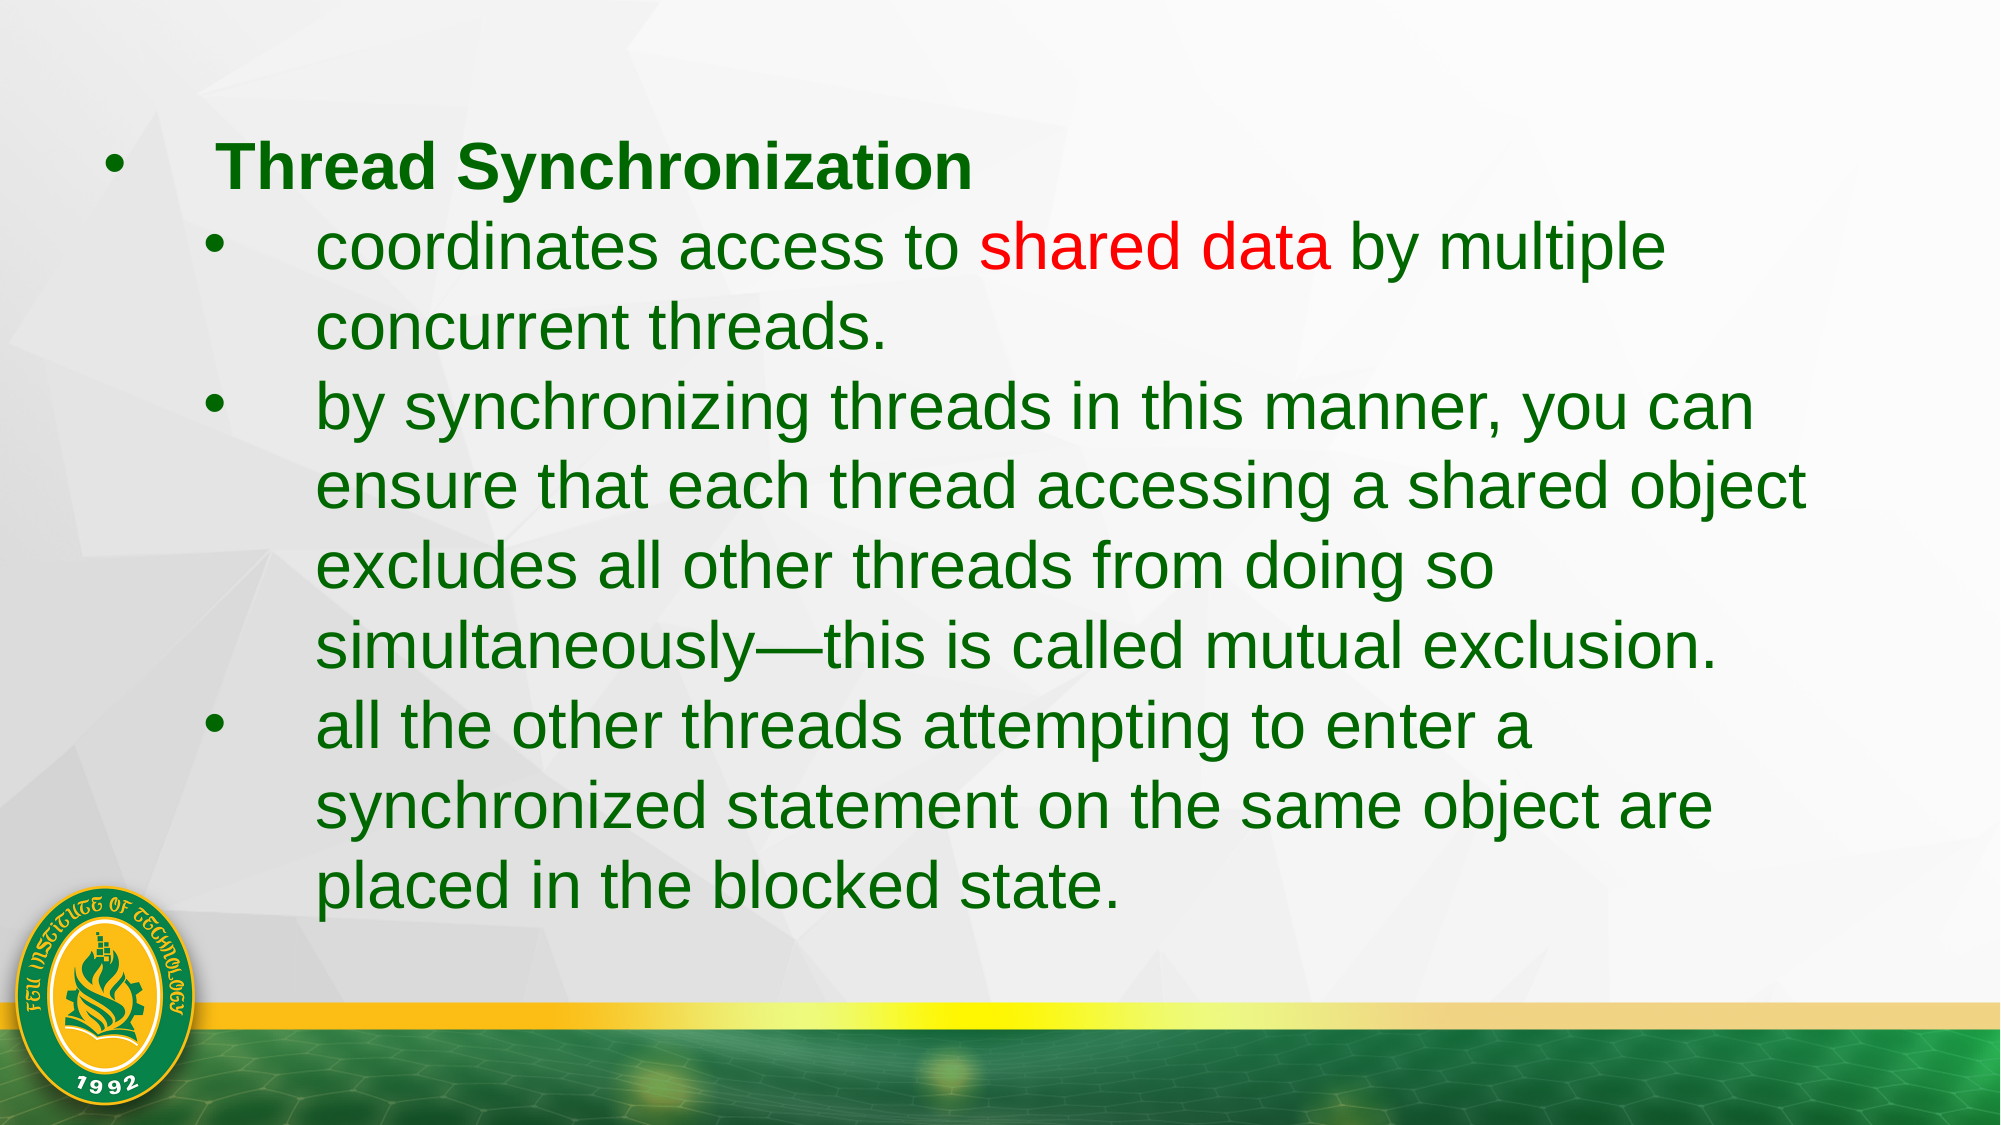

Thread Synchronization
coordinates access to shared data by multiple concurrent threads.
by synchronizing threads in this manner, you can ensure that each thread accessing a shared object excludes all other threads from doing so simultaneously—this is called mutual exclusion.
all the other threads attempting to enter a synchronized statement on the same object are placed in the blocked state.